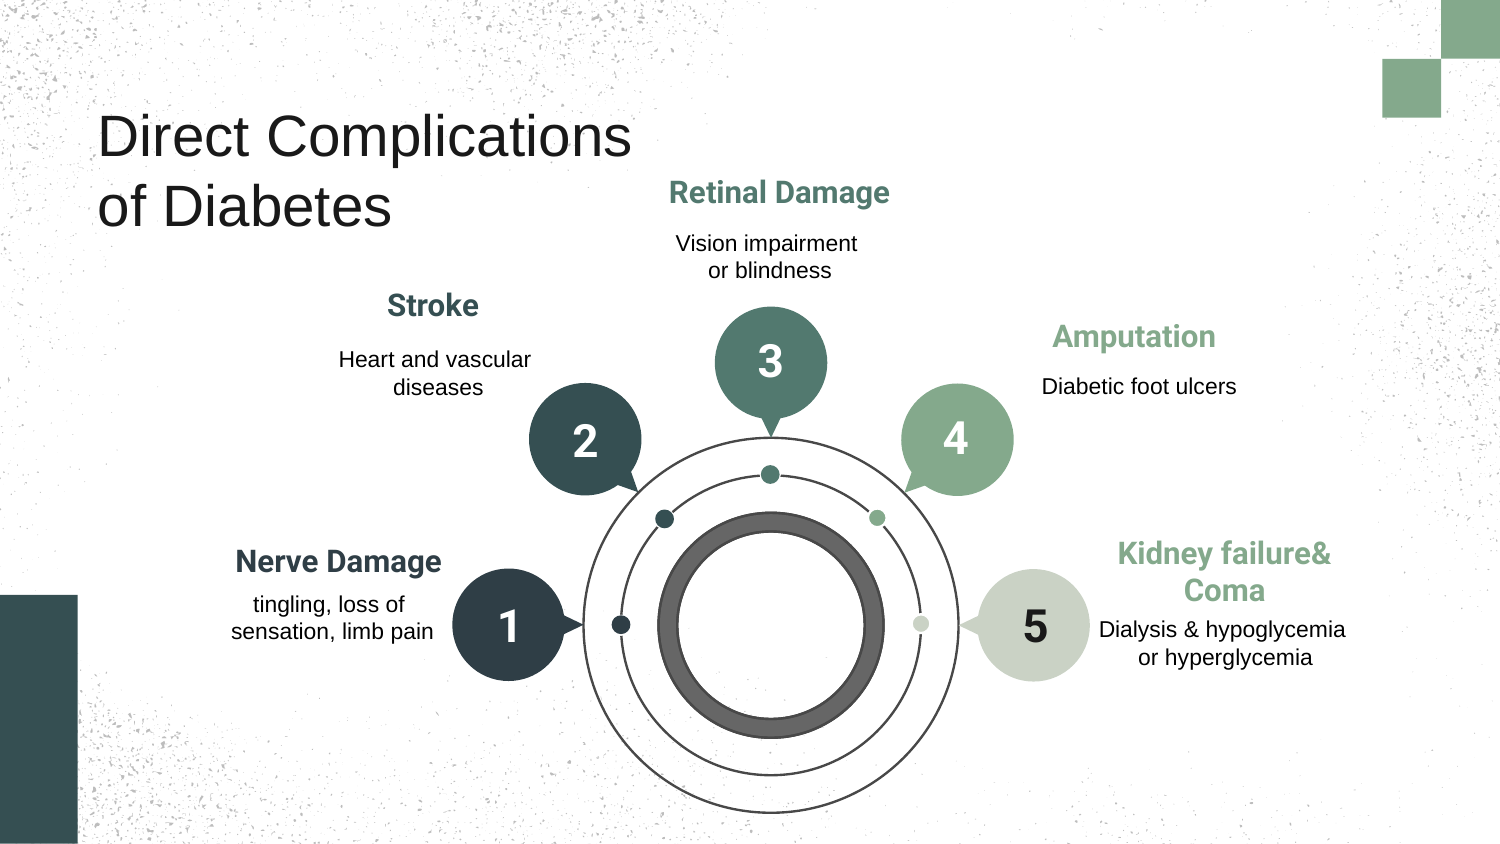

# Direct Complications of Diabetes
Retinal Damage
Vision impairment
or blindness

3
Stroke
Heart and vascular
diseases

2
Amputation
Diabetic foot ulcers

4

Kidney failure&
Coma

5
Dialysis & hypoglycemia
or hyperglycemia
Nerve Damage

tingling, loss of
sensation, limb pain
1

Diabetes affects over 537 million people worldwide, and in Egypt alone, nearly 20% of adults are living with the disease,
1 out of each 5 Egyptian.

with millions still undiagnosed.